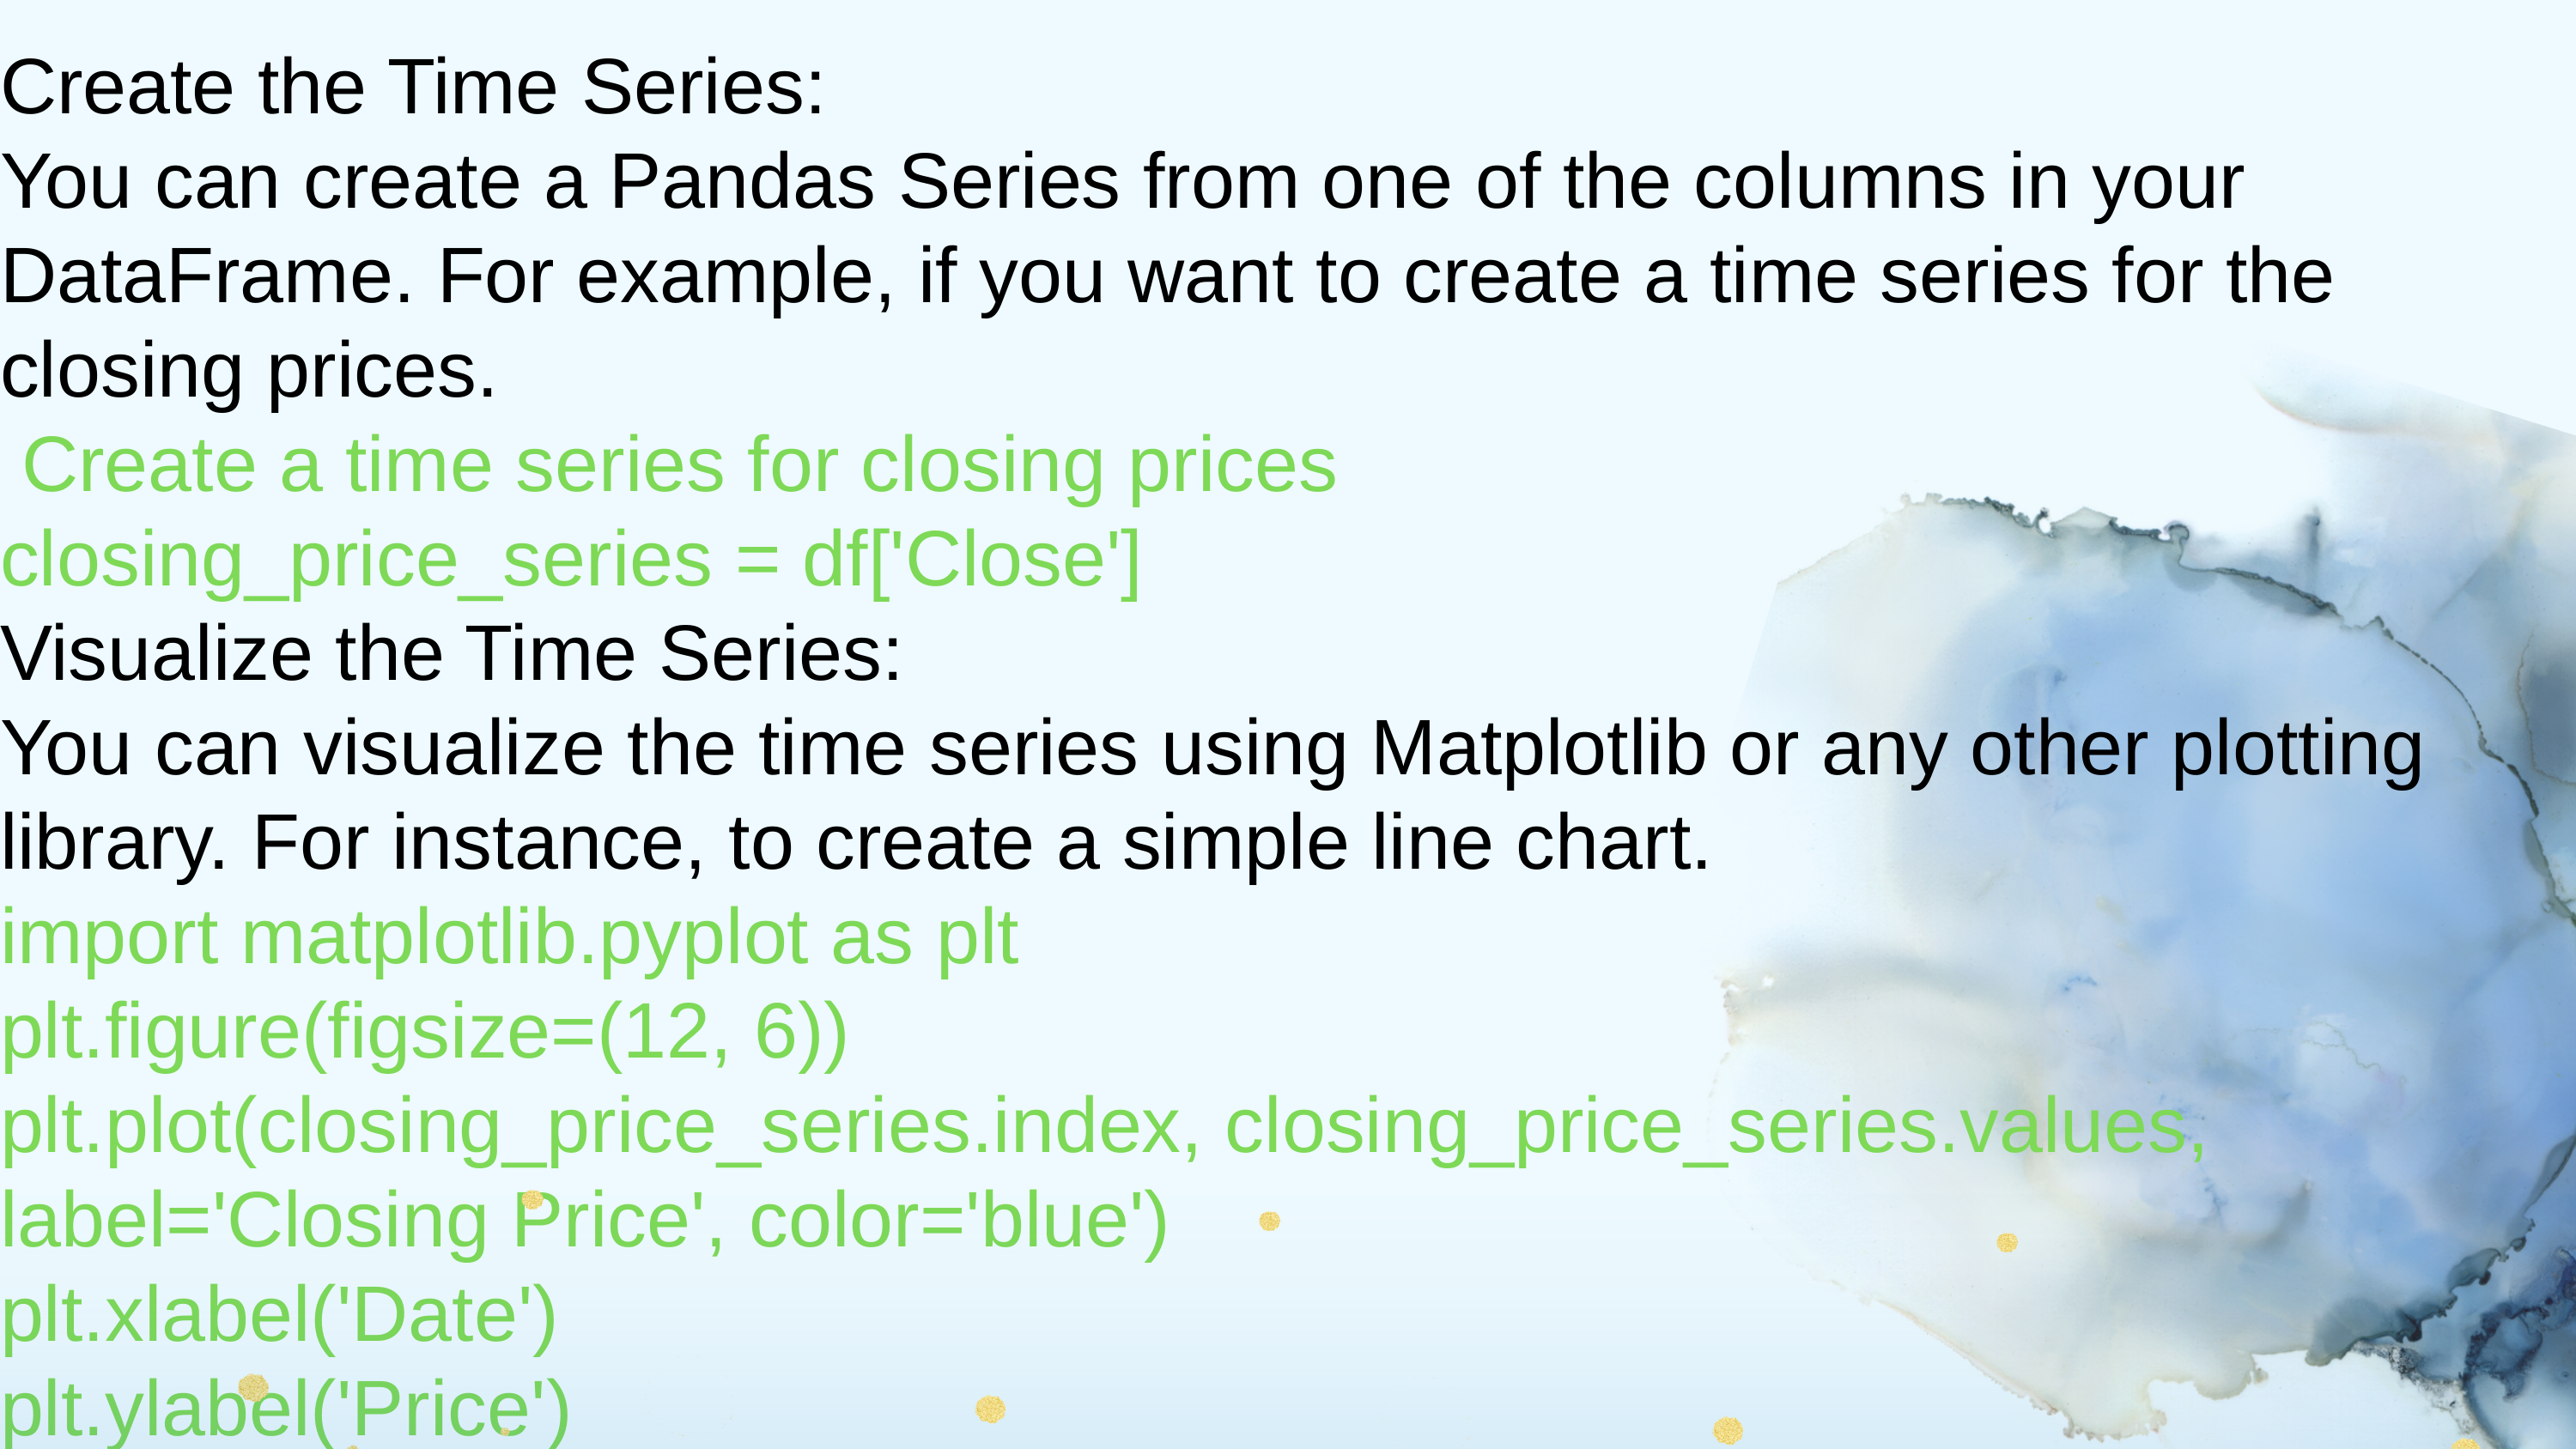

Create the Time Series:
You can create a Pandas Series from one of the columns in your DataFrame. For example, if you want to create a time series for the closing prices.
 Create a time series for closing prices
closing_price_series = df['Close']
Visualize the Time Series:
You can visualize the time series using Matplotlib or any other plotting library. For instance, to create a simple line chart.
import matplotlib.pyplot as plt
plt.figure(figsize=(12, 6))
plt.plot(closing_price_series.index, closing_price_series.values, label='Closing Price', color='blue')
plt.xlabel('Date')
plt.ylabel('Price')